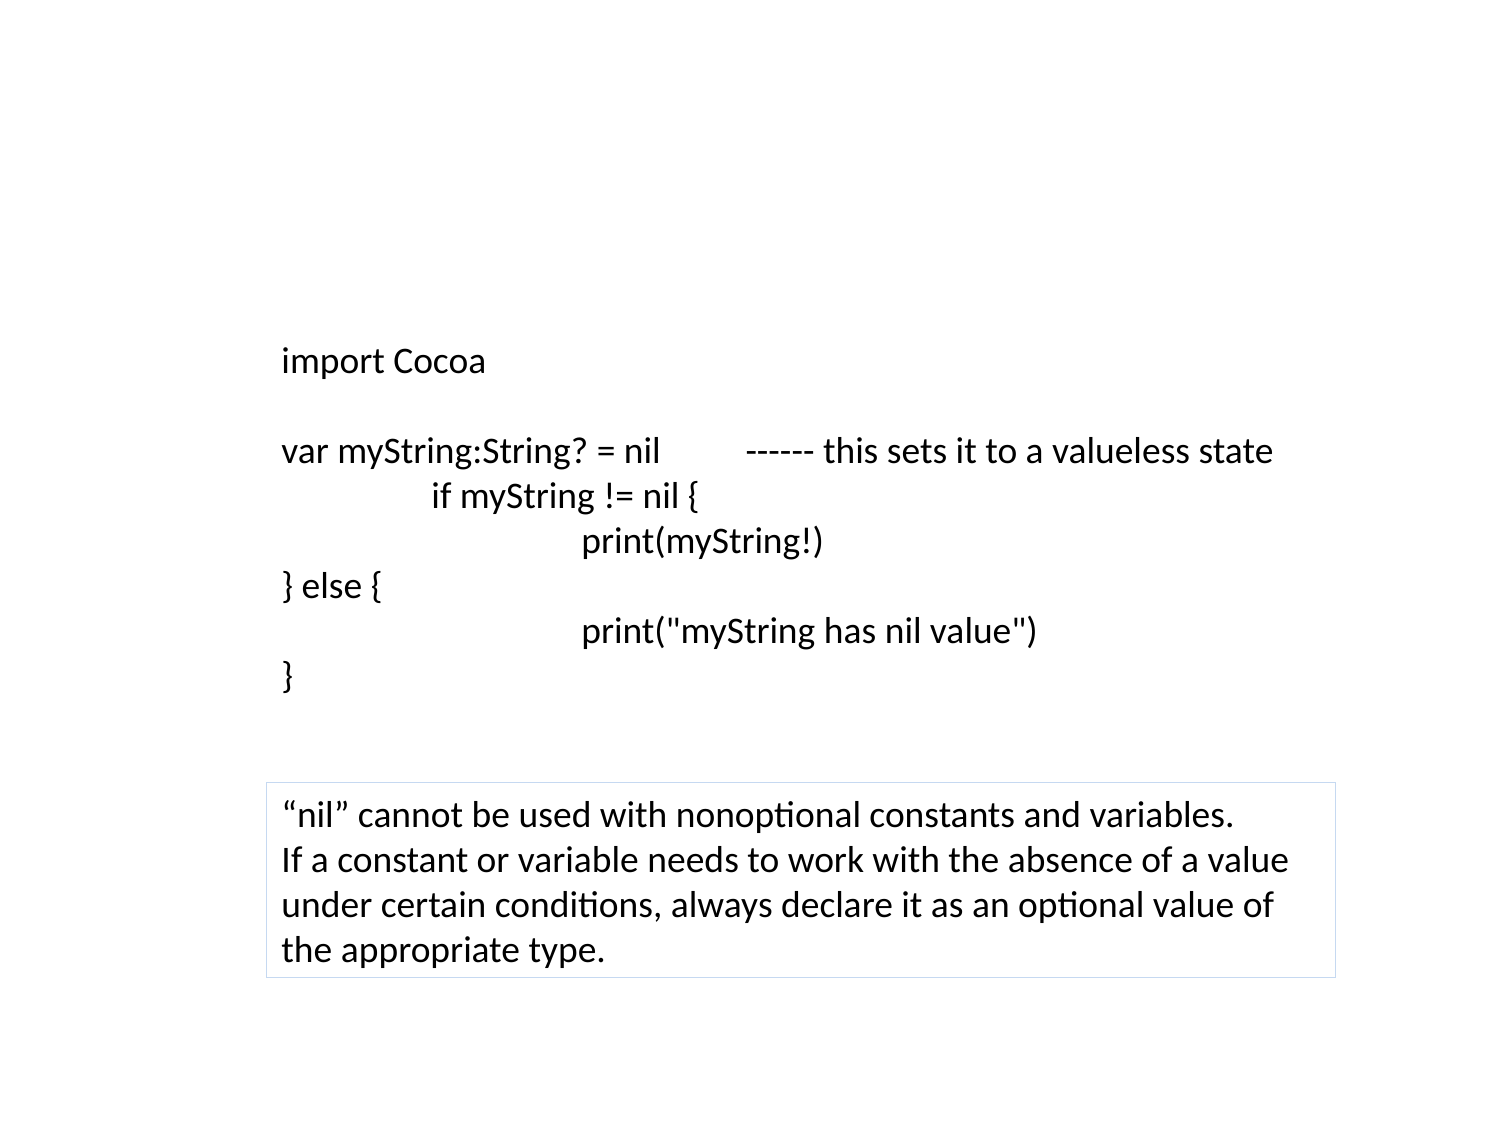

import Cocoa

var myString:String? = nil          ------ this sets it to a valueless state
	if myString != nil {
		print(myString!)
} else {
		print("myString has nil value")
}
“nil” cannot be used with nonoptional constants and variables.
If a constant or variable needs to work with the absence of a value under certain conditions, always declare it as an optional value of the appropriate type.